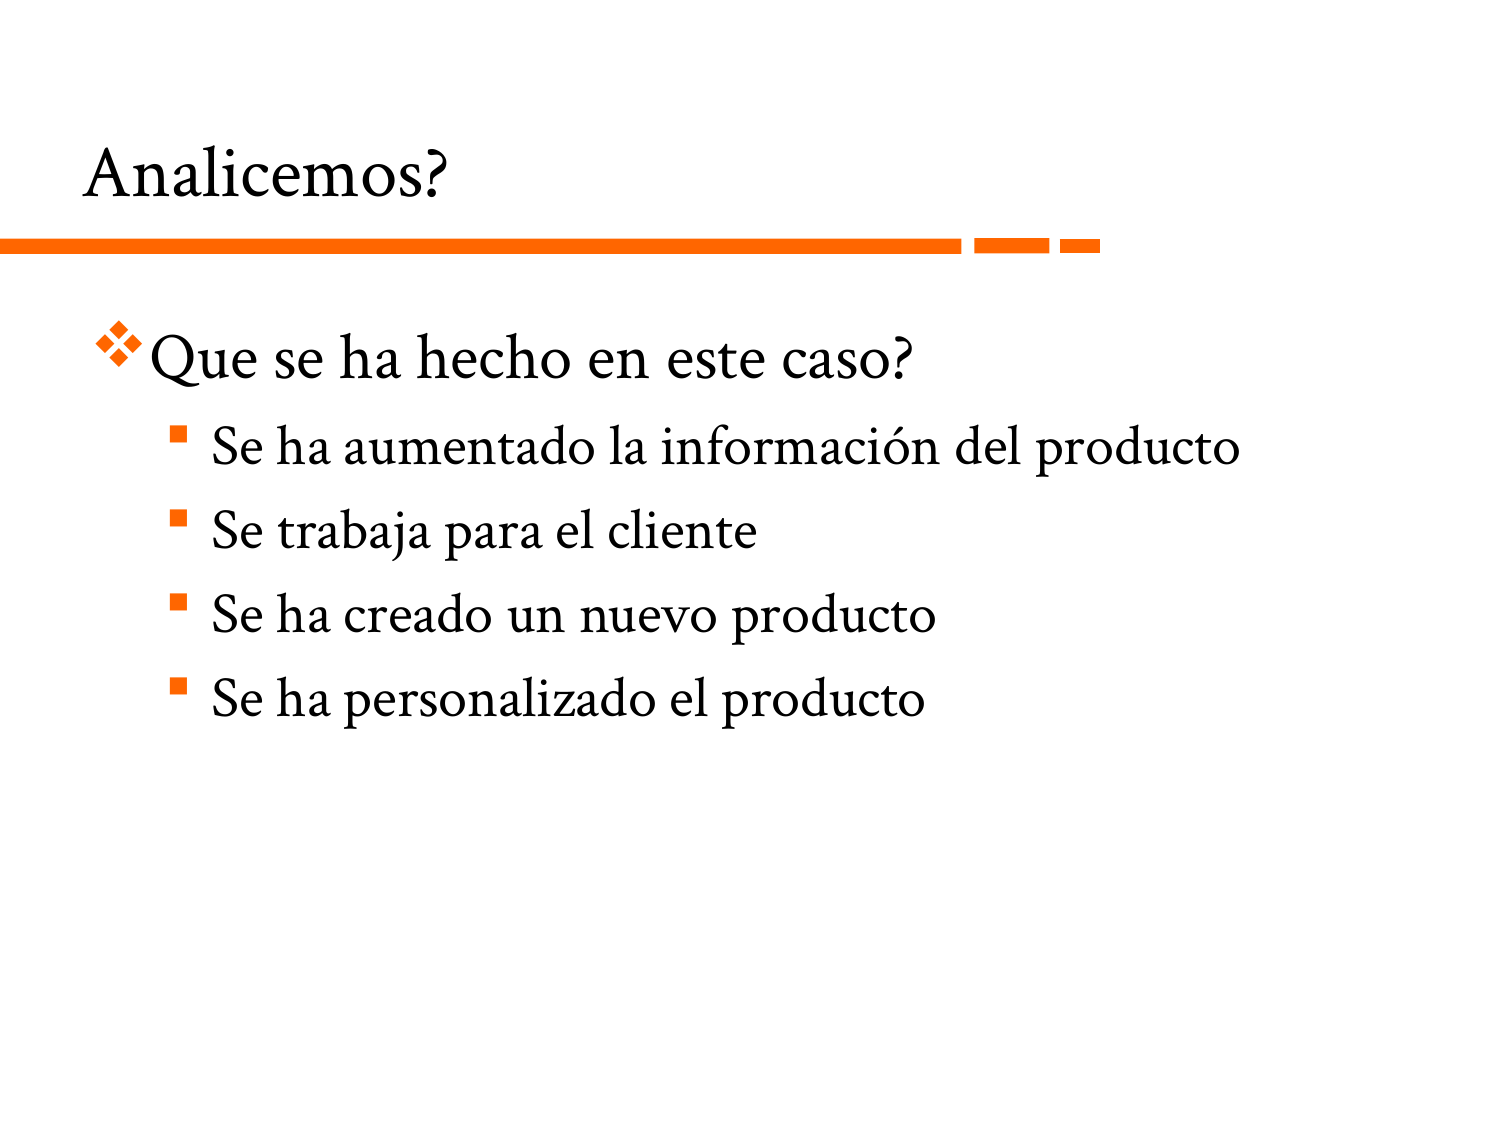

# Analicemos?

Que se ha hecho en este caso?
Se ha aumentado la información del producto
Se trabaja para el cliente
Se ha creado un nuevo producto
Se ha personalizado el producto